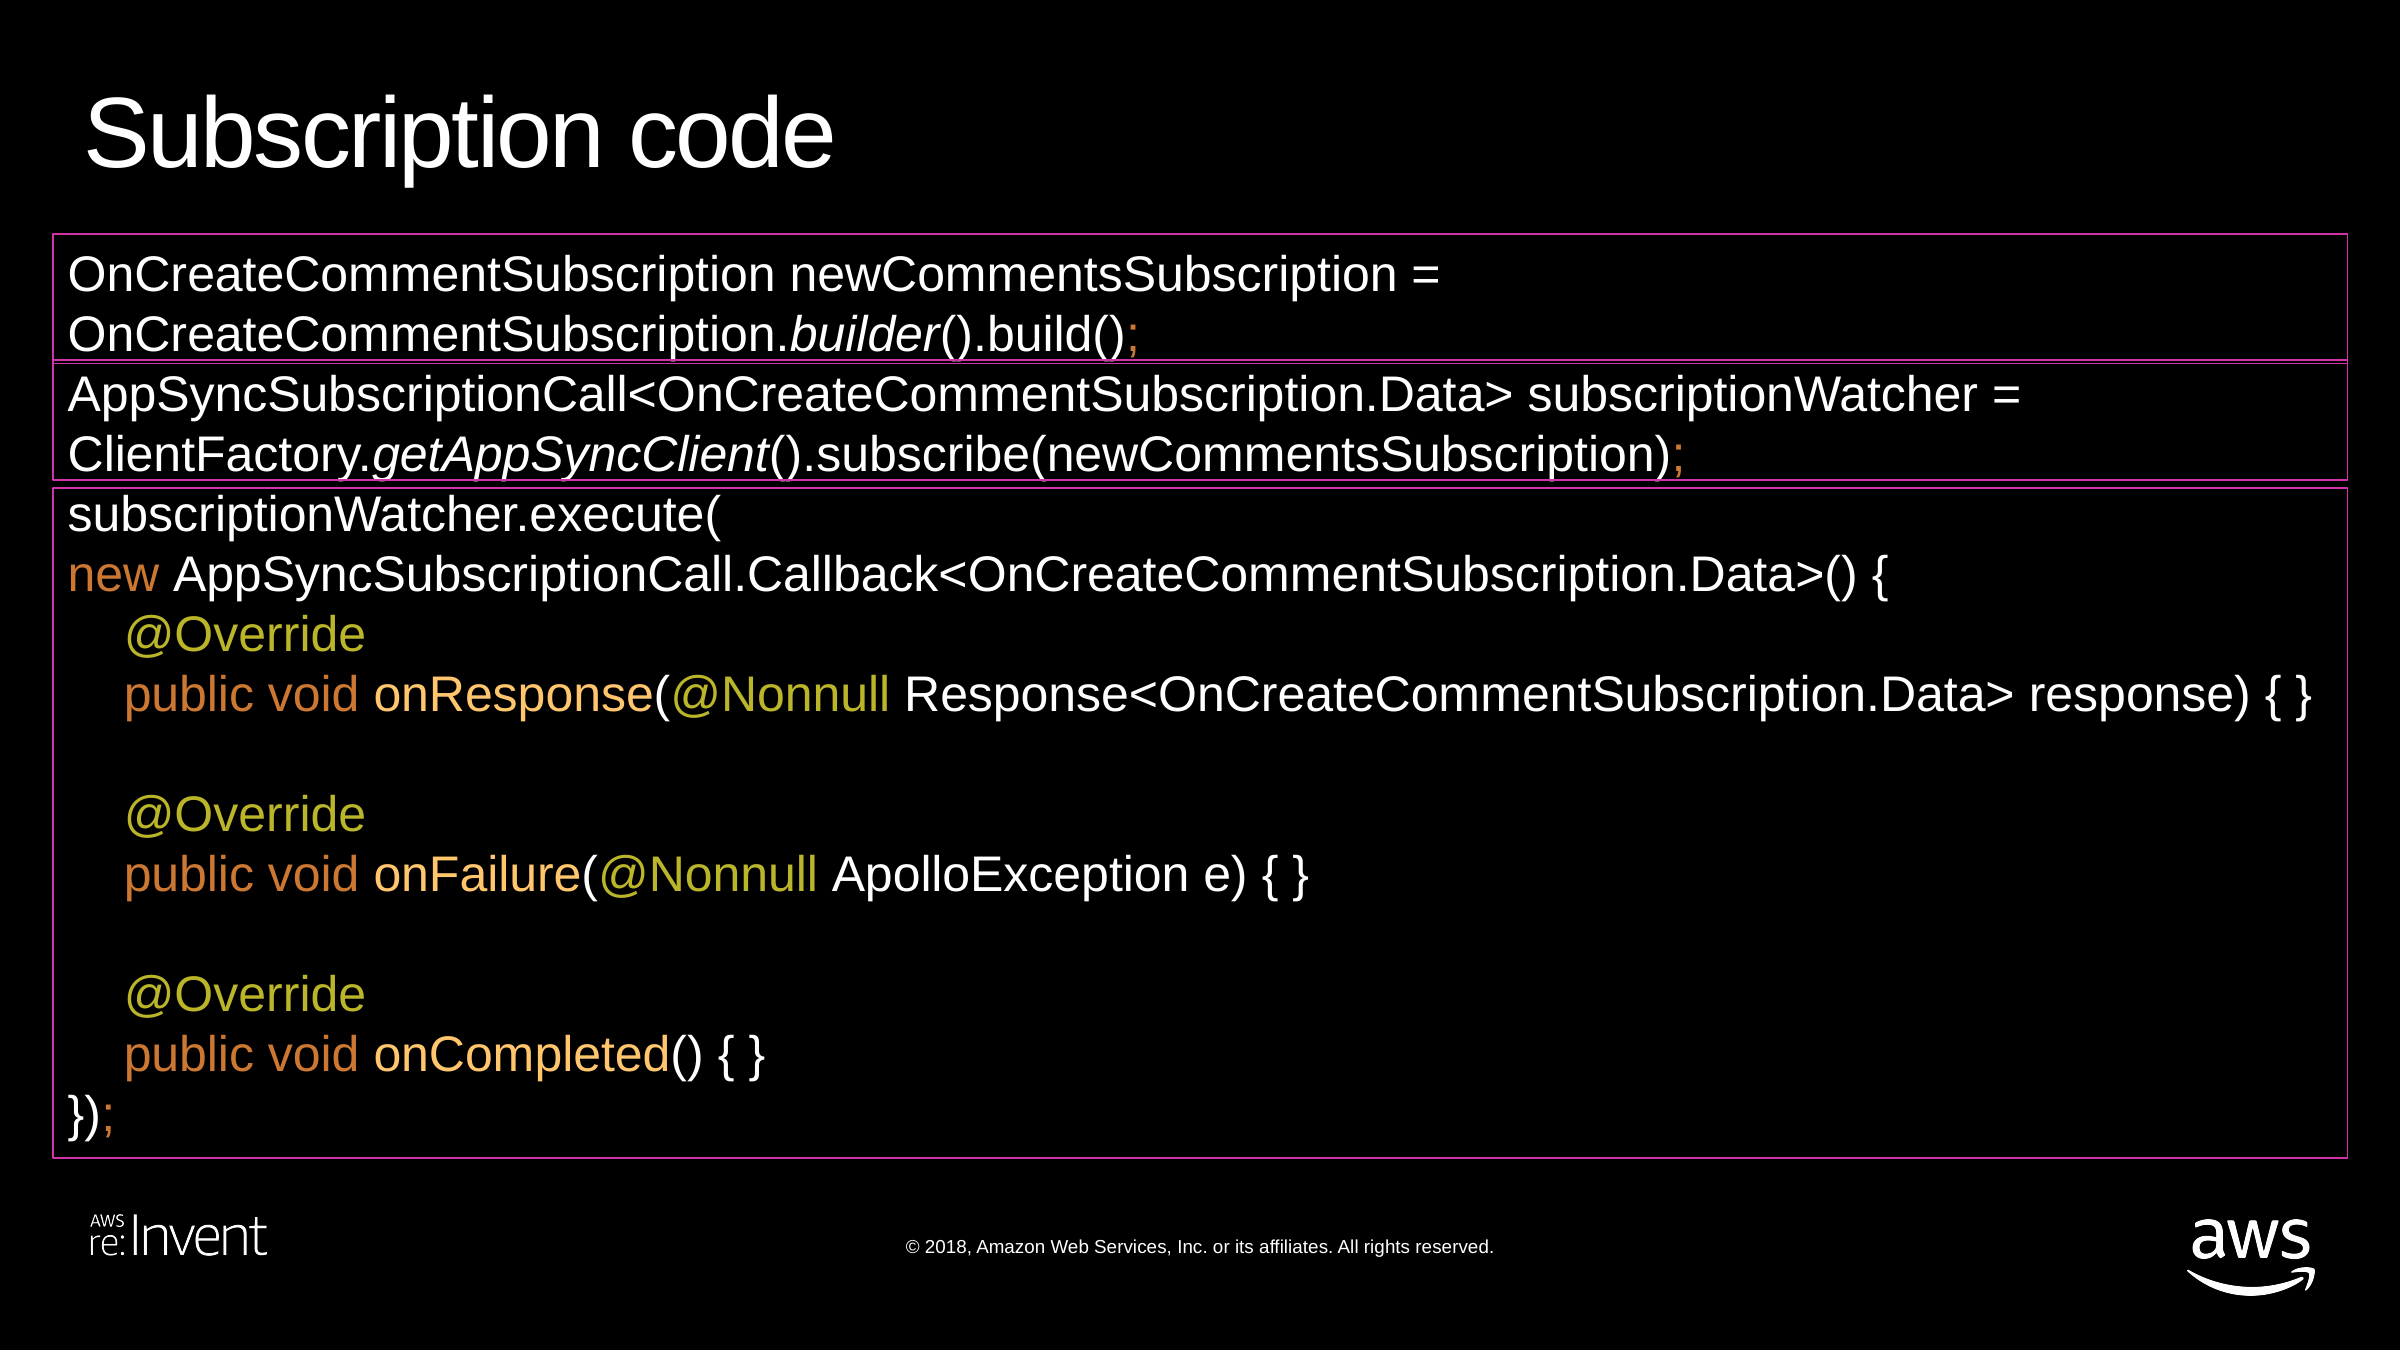

Subscription code

OnCreateCommentSubscription newCommentsSubscription = 	OnCreateCommentSubscription.builder().build();
AppSyncSubscriptionCall<OnCreateCommentSubscription.Data> subscriptionWatcher = 	ClientFactory.getAppSyncClient().subscribe(newCommentsSubscription);
subscriptionWatcher.execute(
new AppSyncSubscriptionCall.Callback<OnCreateCommentSubscription.Data>() {
    @Override
    public void onResponse(@Nonnull Response<OnCreateCommentSubscription.Data> response) { }
    @Override
    public void onFailure(@Nonnull ApolloException e) { }
    @Override
    public void onCompleted() { }
});